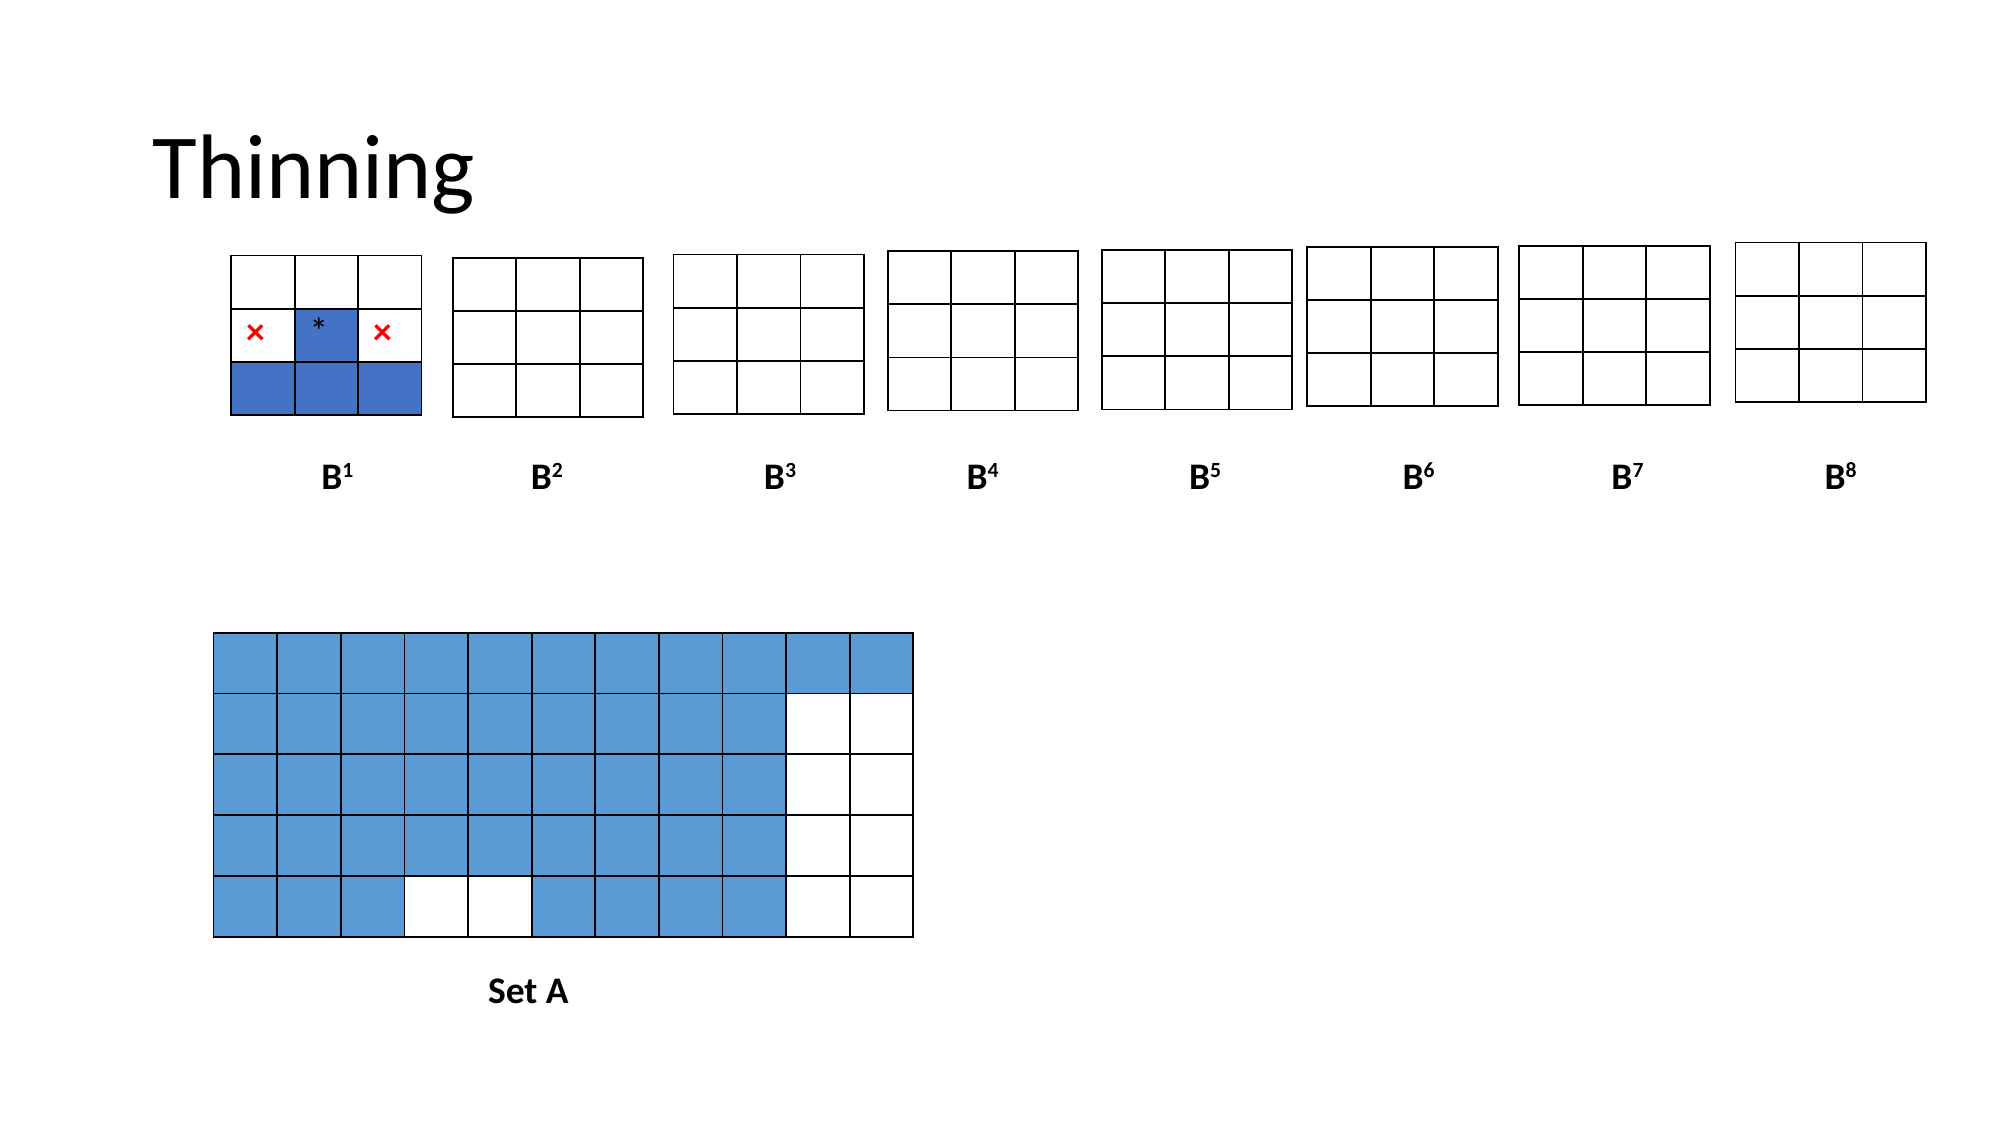

# Thinning
|  |  |  |
| --- | --- | --- |
|  |  |  |
|  |  |  |
|  |  |  |
| --- | --- | --- |
|  |  |  |
|  |  |  |
|  |  |  |
| --- | --- | --- |
|  |  |  |
|  |  |  |
|  |  |  |
| --- | --- | --- |
|  |  |  |
|  |  |  |
|  |  |  |
| --- | --- | --- |
|  |  |  |
|  |  |  |
|  |  |  |
| --- | --- | --- |
|  |  |  |
|  |  |  |
|  |  |  |
| --- | --- | --- |
| × | \* | × |
|  |  |  |
|  |  |  |
| --- | --- | --- |
|  |  |  |
|  |  |  |
  B1
  B2
  B3
  B4
  B5
  B6
  B7
  B8
|  |  |  |  |  |  |  |  |  |  |  |
| --- | --- | --- | --- | --- | --- | --- | --- | --- | --- | --- |
|  |  |  |  |  |  |  |  |  |  |  |
|  |  |  |  |  |  |  |  |  |  |  |
|  |  |  |  |  |  |  |  |  |  |  |
|  |  |  |  |  |  |  |  |  |  |  |
  Set A